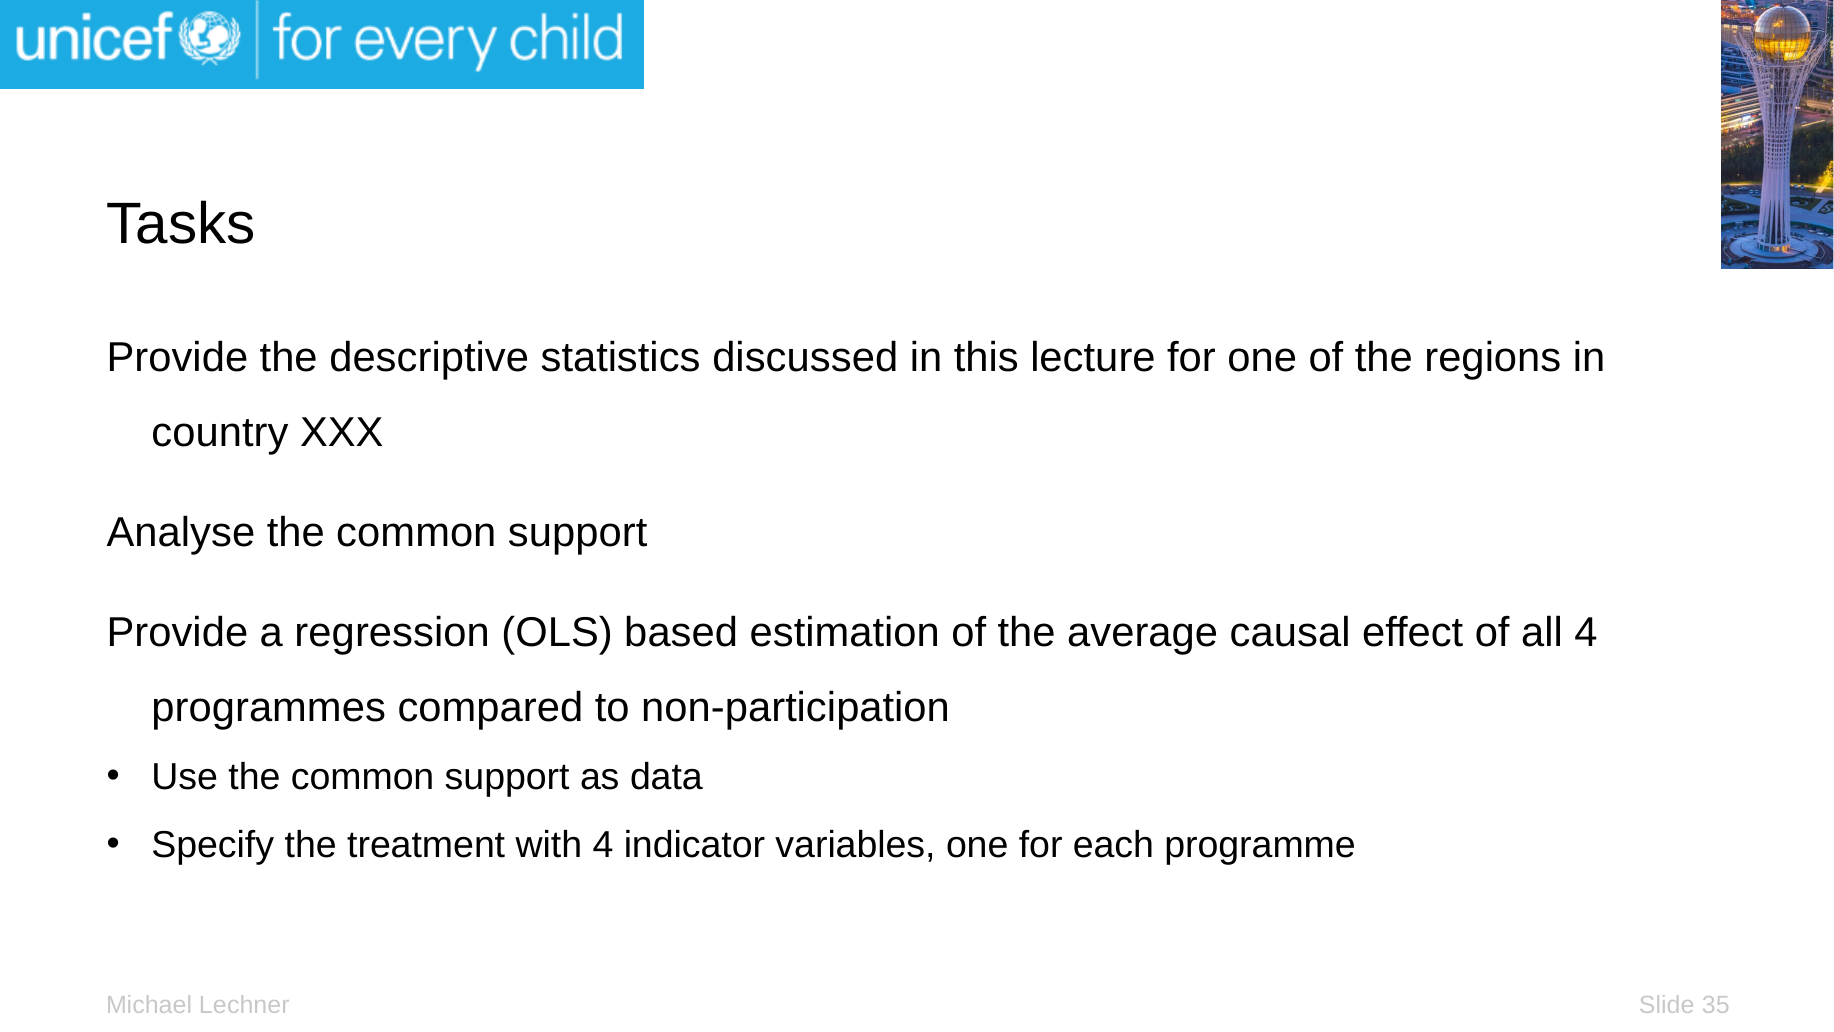

# Tasks
Provide the descriptive statistics discussed in this lecture for one of the regions in country XXX
Analyse the common support
Provide a regression (OLS) based estimation of the average causal effect of all 4 programmes compared to non-participation
Use the common support as data
Specify the treatment with 4 indicator variables, one for each programme

Slide 35
Michael Lechner